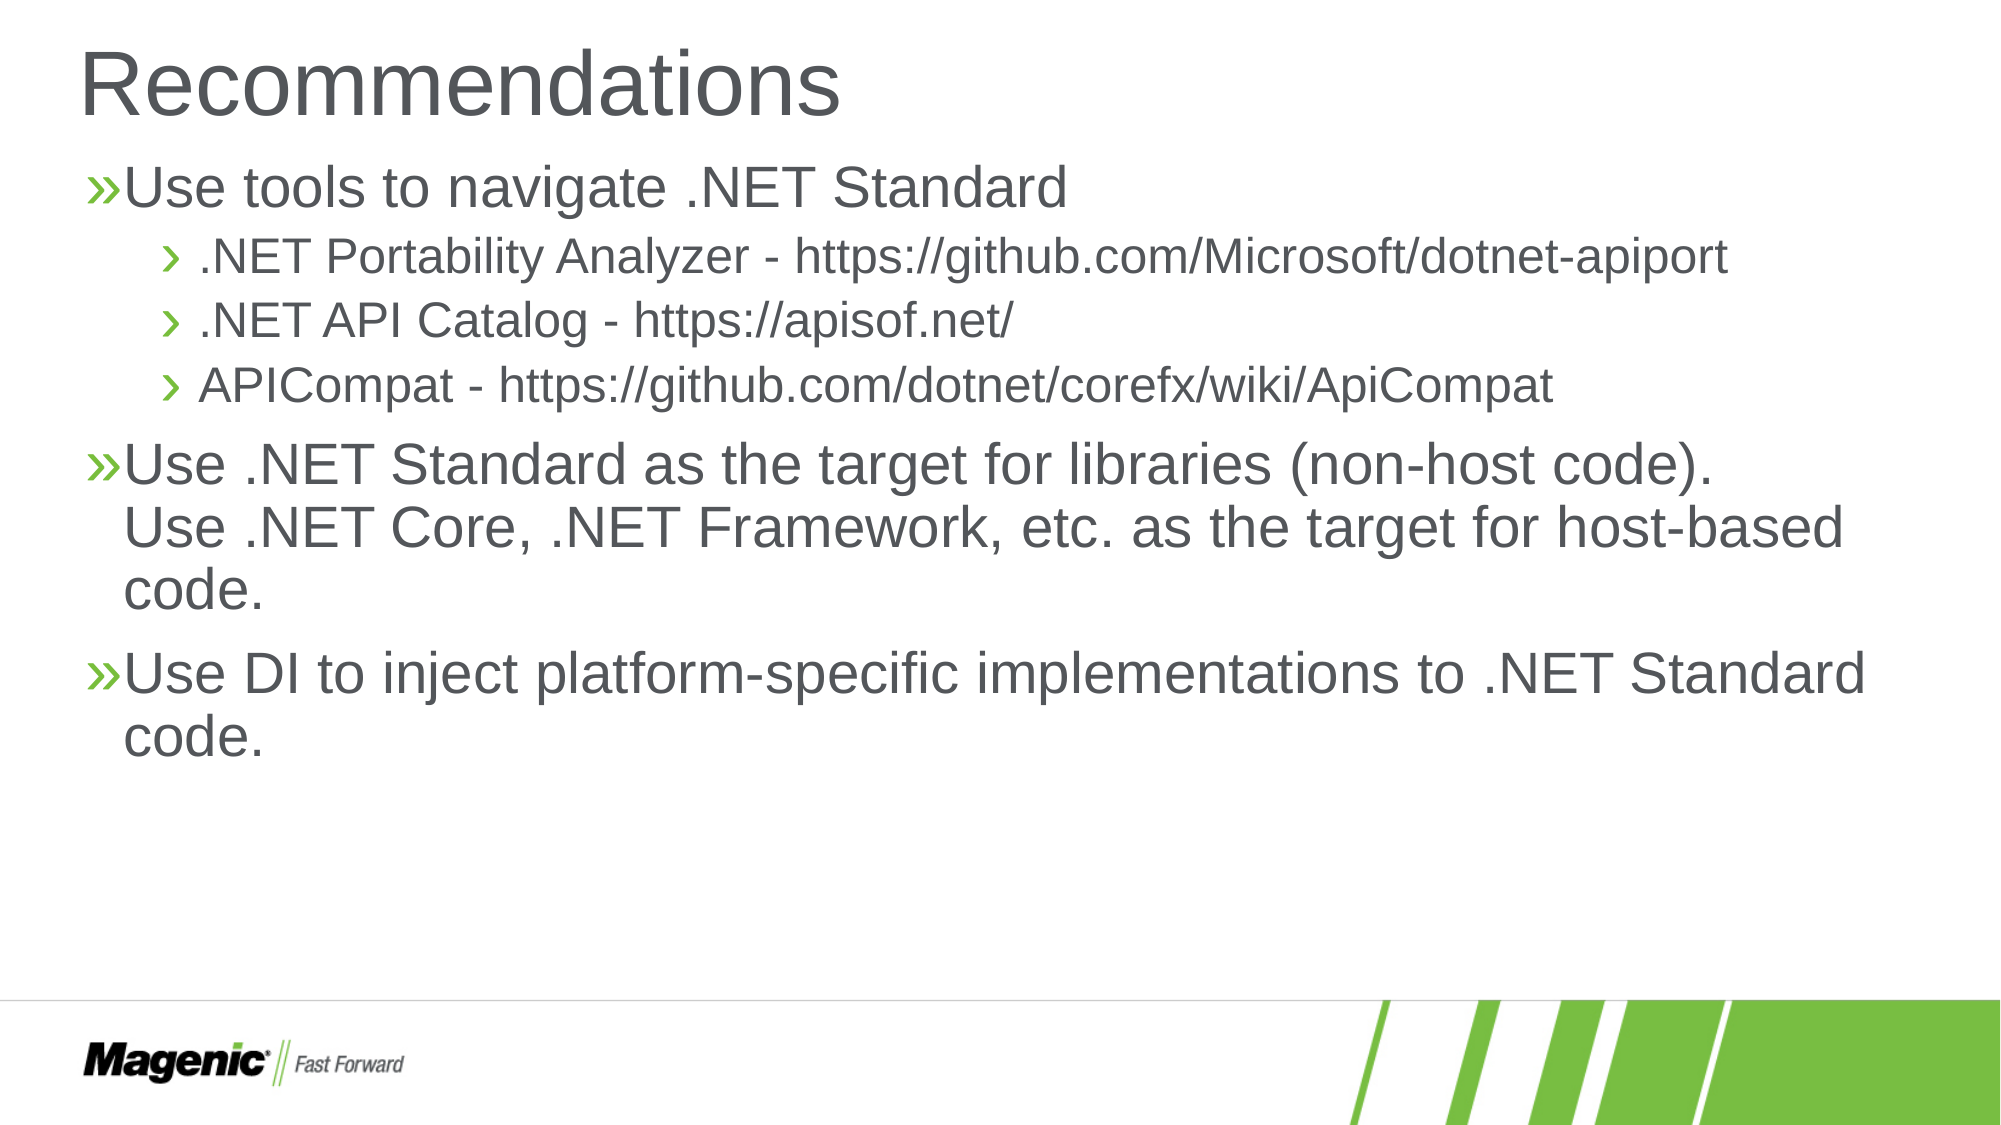

# Recommendations
Use tools to navigate .NET Standard
.NET Portability Analyzer - https://github.com/Microsoft/dotnet-apiport
.NET API Catalog - https://apisof.net/
APICompat - https://github.com/dotnet/corefx/wiki/ApiCompat
Use .NET Standard as the target for libraries (non-host code). Use .NET Core, .NET Framework, etc. as the target for host-based code.
Use DI to inject platform-specific implementations to .NET Standard code.